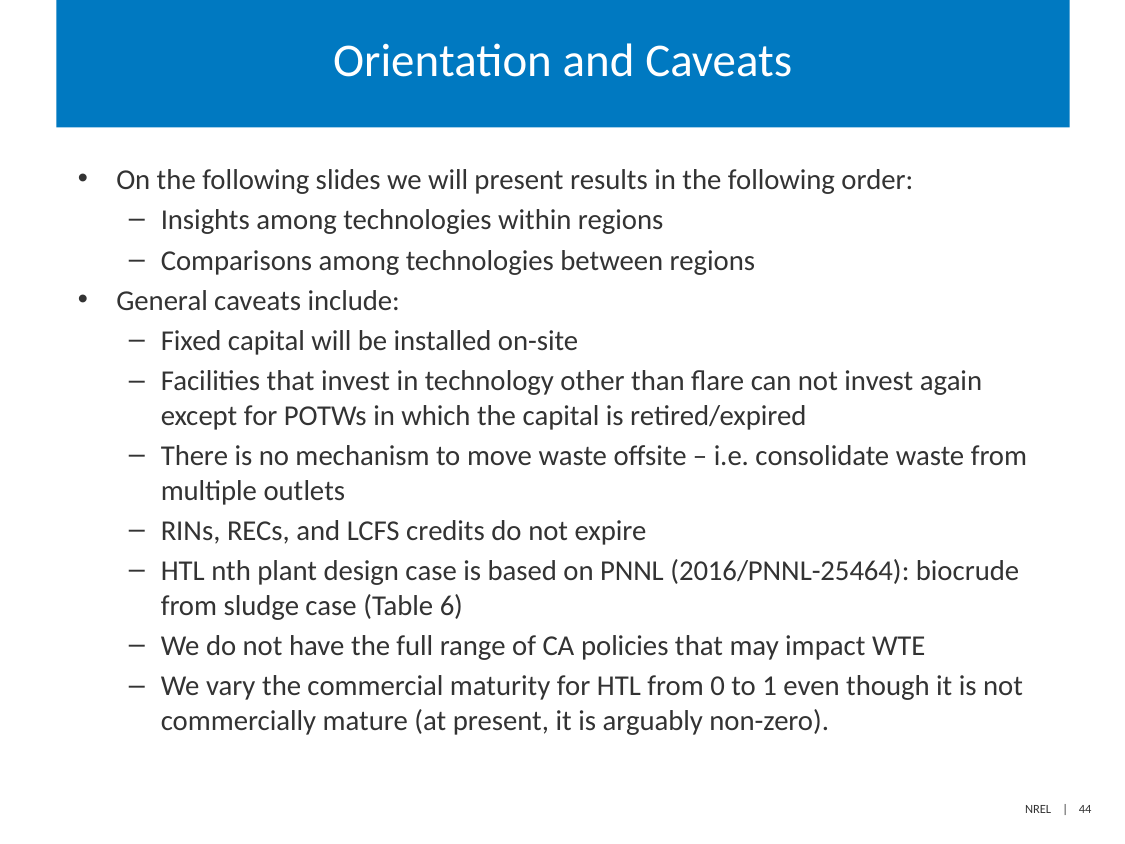

# Orientation and Caveats
On the following slides we will present results in the following order:
Insights among technologies within regions
Comparisons among technologies between regions
General caveats include:
Fixed capital will be installed on-site
Facilities that invest in technology other than flare can not invest again except for POTWs in which the capital is retired/expired
There is no mechanism to move waste offsite – i.e. consolidate waste from multiple outlets
RINs, RECs, and LCFS credits do not expire
HTL nth plant design case is based on PNNL (2016/PNNL-25464): biocrude from sludge case (Table 6)
We do not have the full range of CA policies that may impact WTE
We vary the commercial maturity for HTL from 0 to 1 even though it is not commercially mature (at present, it is arguably non-zero).